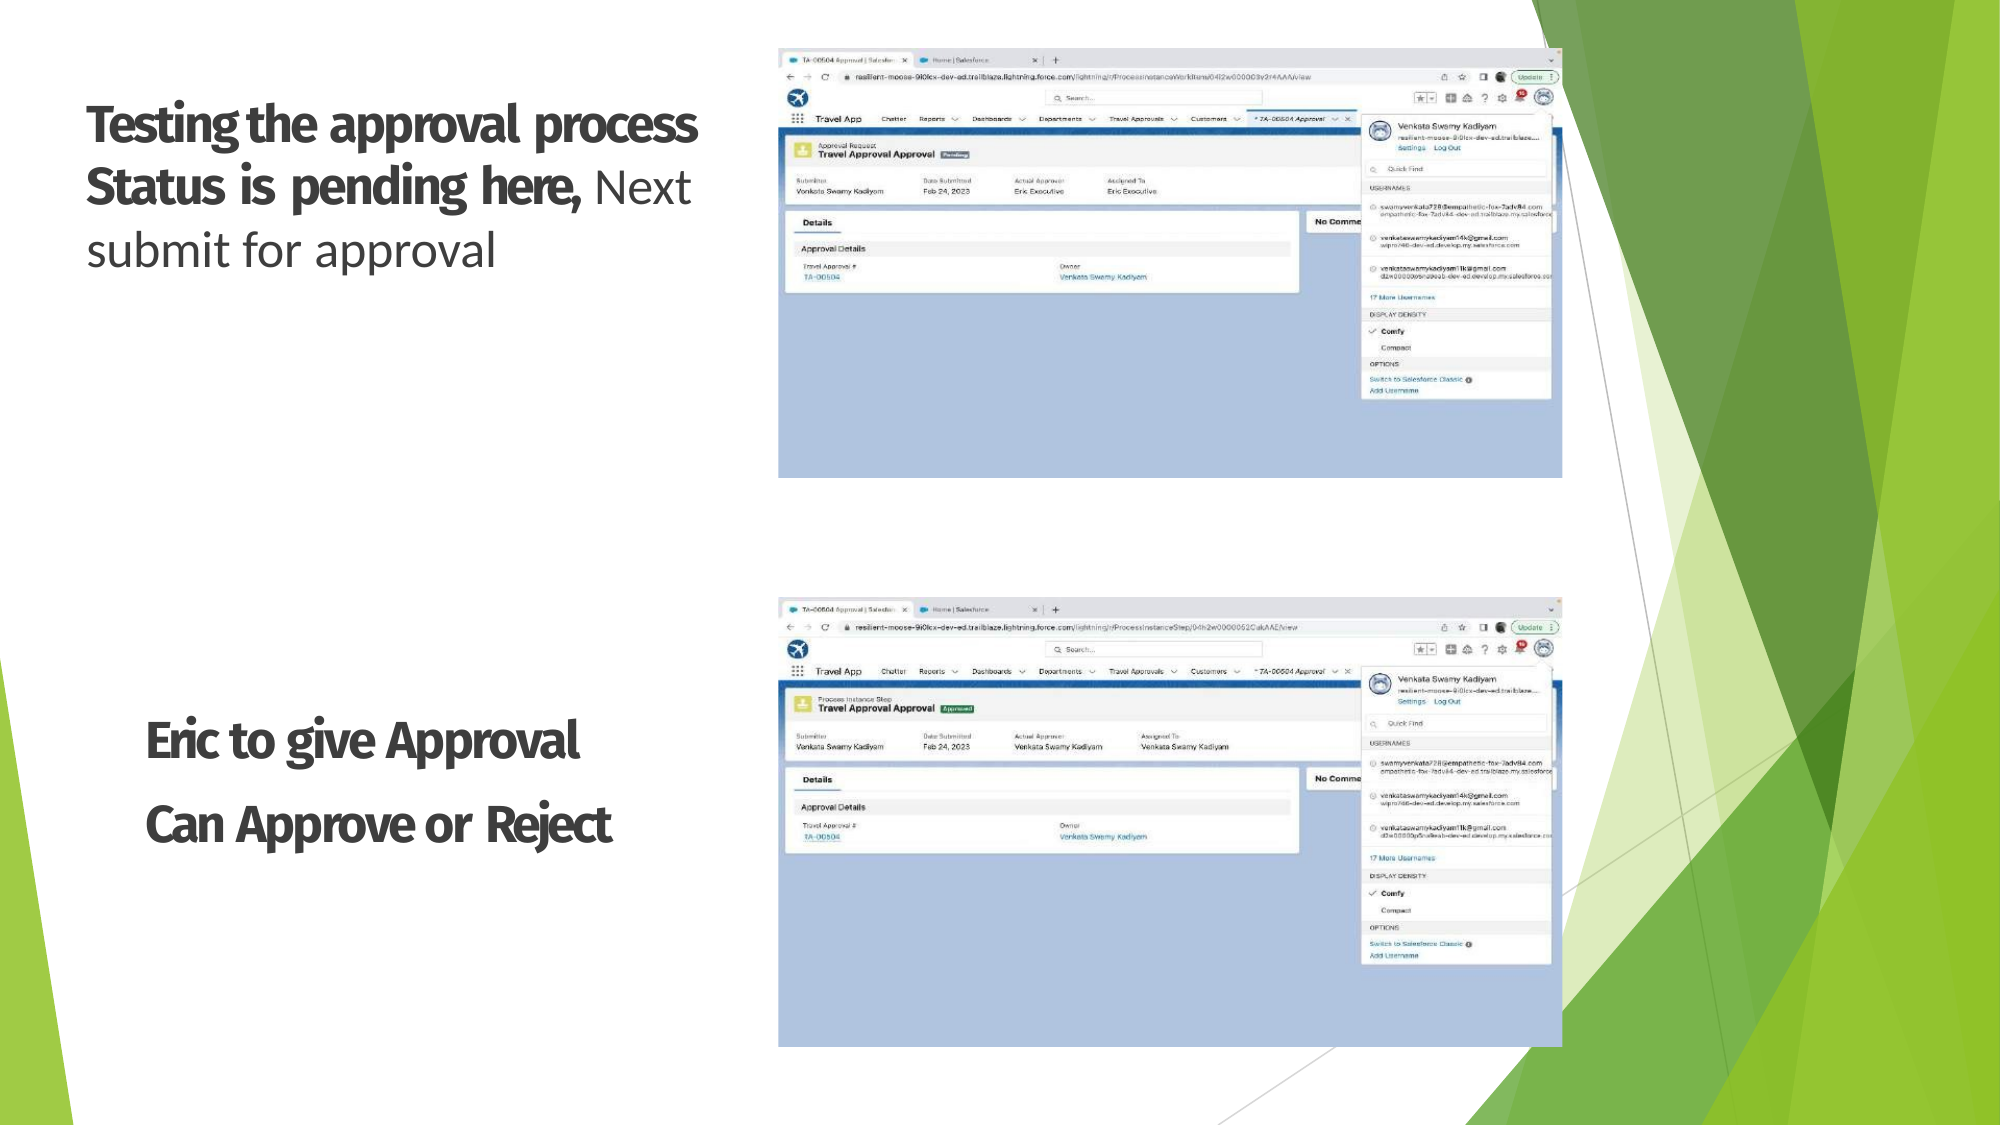

# Testing the approval process  Status is pending here, Next  submit for approval

Eric to give Approval  Can Approve or Reject